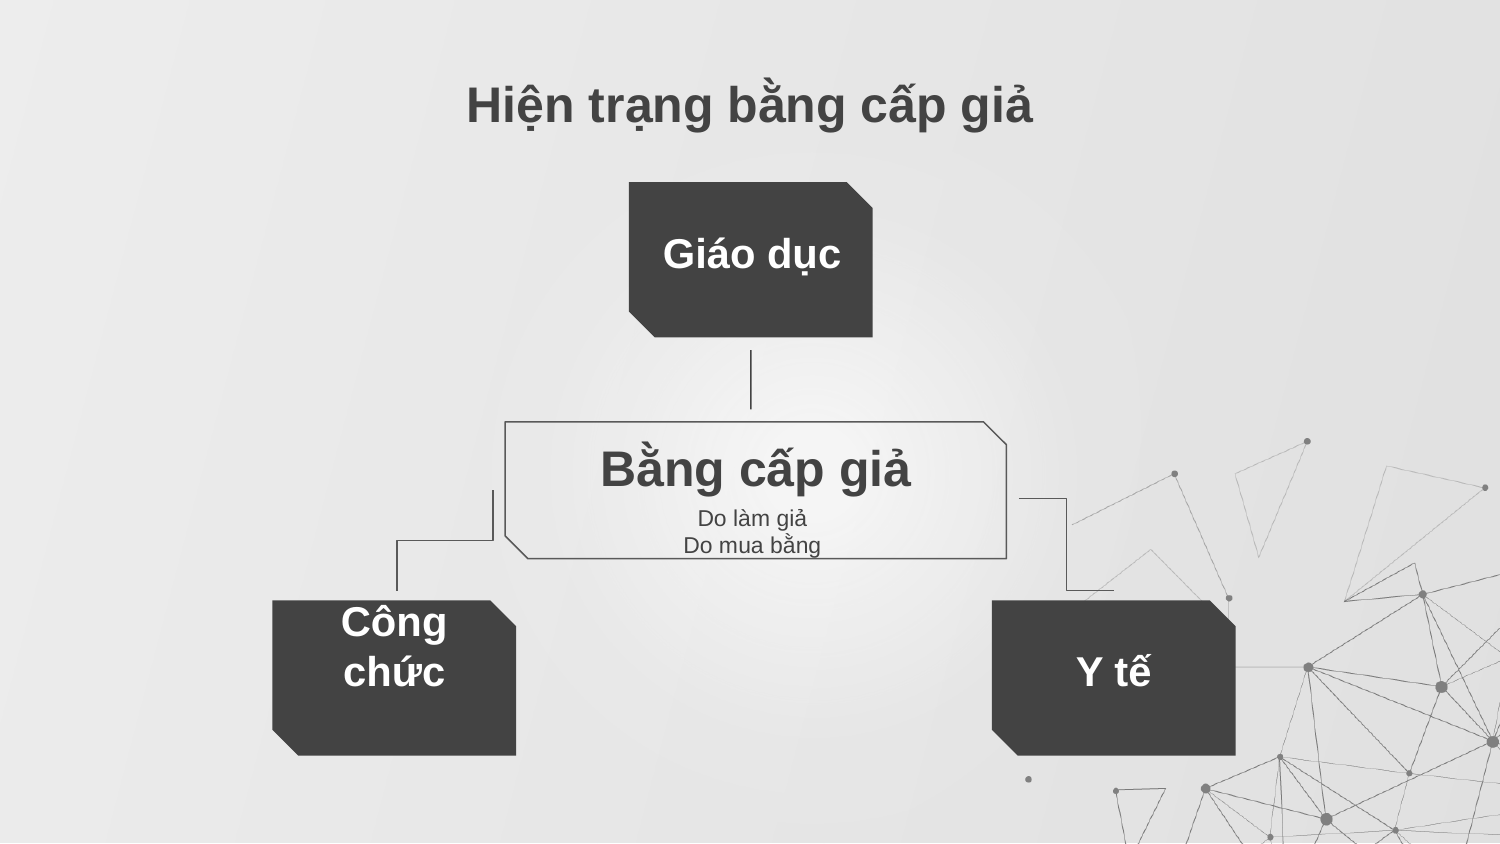

# Hiện trạng bằng cấp giả

Giáo dục

Bằng cấp giả
Do làm giả
Do mua bằng

Công chức
Y tế